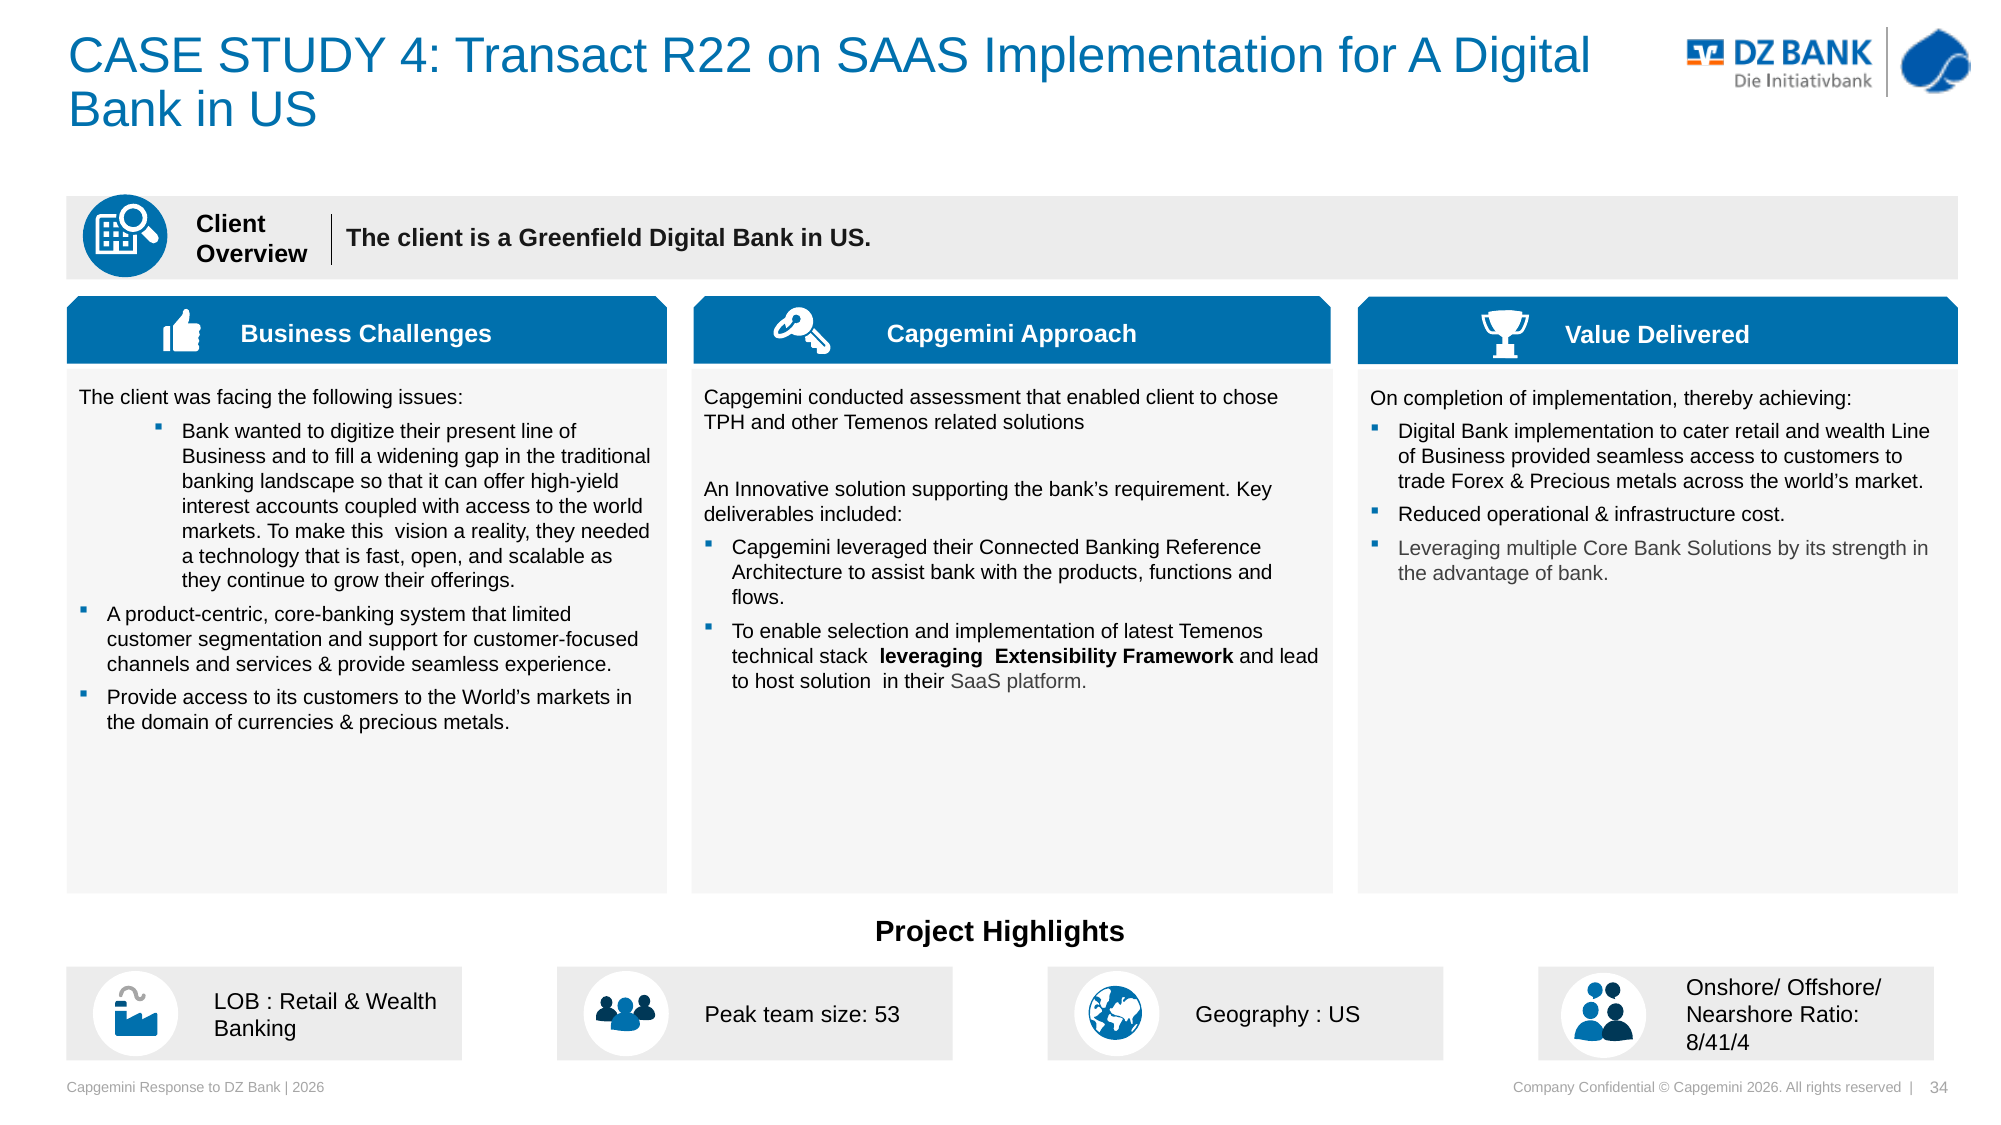

# CASE STUDY 4: Transact R22 on SAAS Implementation for A Digital Bank in US
The client is a Greenfield Digital Bank in US.

Client
Overview

Business Challenges
Capgemini Approach
Value Delivered

The client was facing the following issues:
Bank wanted to digitize their present line of Business and to fill a widening gap in the traditional banking landscape so that it can offer high-yield interest accounts coupled with access to the world markets. To make this  vision a reality, they needed a technology that is fast, open, and scalable as they continue to grow their offerings.
A product-centric, core-banking system that limited customer segmentation and support for customer-focused channels and services & provide seamless experience.
Provide access to its customers to the World’s markets in the domain of currencies & precious metals.
Capgemini conducted assessment that enabled client to chose TPH and other Temenos related solutions

An Innovative solution supporting the bank’s requirement. Key deliverables included:
Capgemini leveraged their Connected Banking Reference Architecture to assist bank with the products, functions and flows.
To enable selection and implementation of latest Temenos technical stack  leveraging  Extensibility Framework and lead to host solution  in their SaaS platform.

On completion of implementation, thereby achieving:
Digital Bank implementation to cater retail and wealth Line of Business provided seamless access to customers to trade Forex & Precious metals across the world’s market.
Reduced operational & infrastructure cost.
Leveraging multiple Core Bank Solutions by its strength in the advantage of bank.
Project Highlights
LOB : Retail & Wealth Banking
Peak team size: 53
Geography : US
Onshore/ Offshore/ Nearshore Ratio: 8/41/4